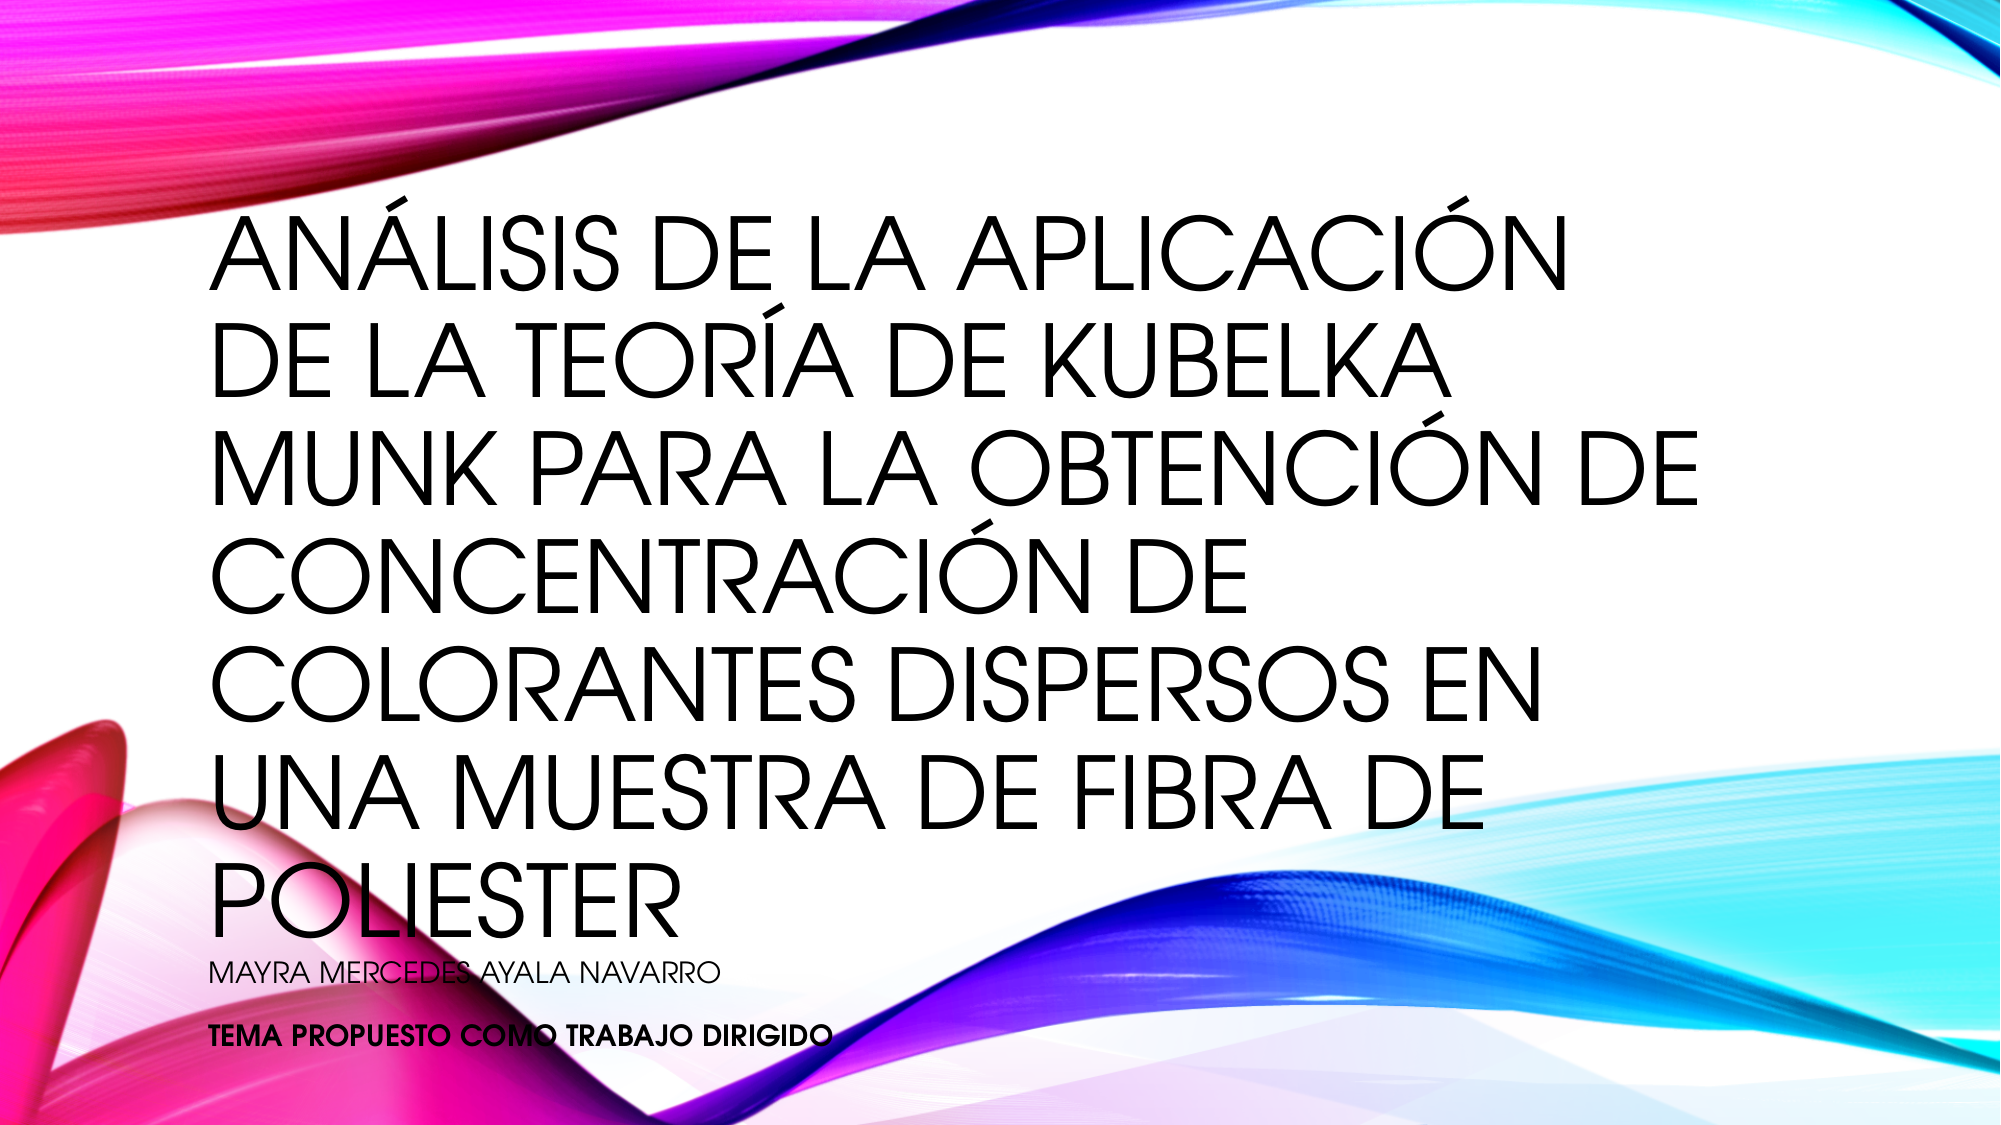

# Análisis de la Aplicación de la teoría de Kubelka Munk para la obtención de concentración de colorantes DISPERSOS en una MUESTRA DE FIBRA DE POLIESTER Mayra mercedes Ayala navarro tema propuesto como trabajo dirigido